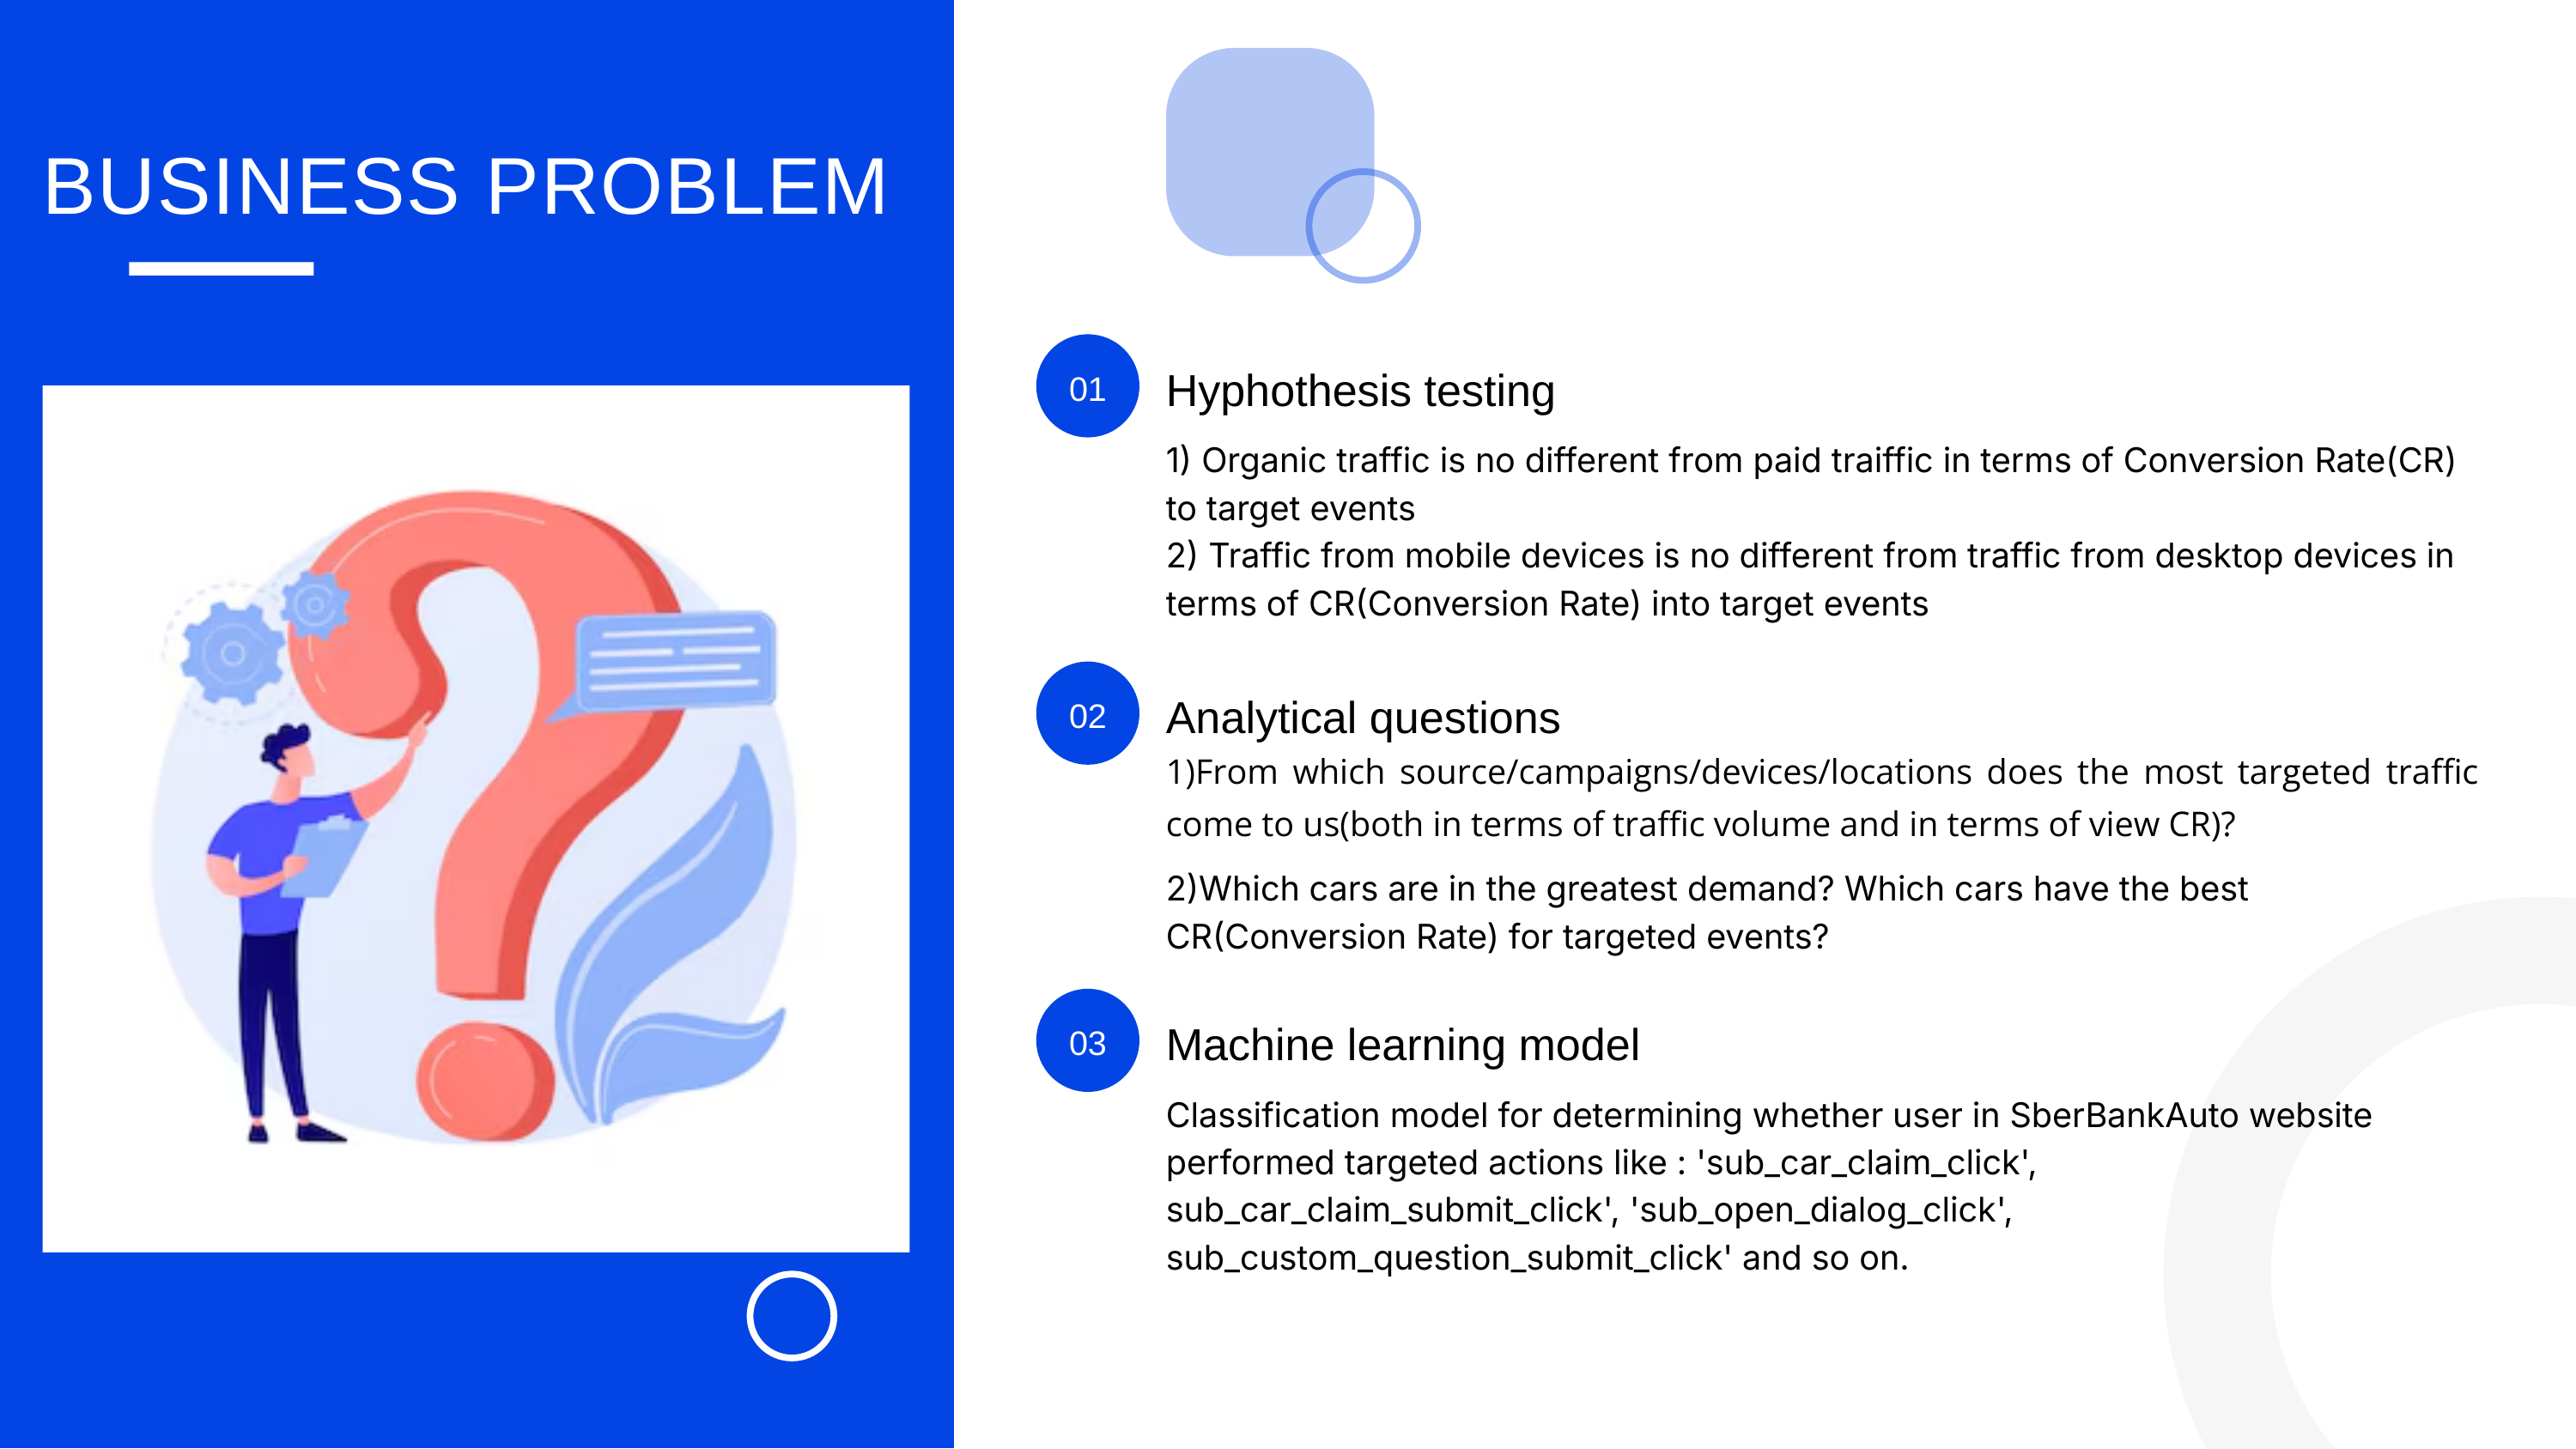

BUSINESS PROBLEM

01
Hyphothesis testing

1) Organic traffic is no different from paid traiffic in terms of Conversion Rate(CR) to target events
2) Traffic from mobile devices is no different from traffic from desktop devices in terms of CR(Conversion Rate) into target events

02
Analytical questions
1)From which source/campaigns/devices/locations does the most targeted traffic come to us(both in terms of traffic volume and in terms of view CR)?
2)Which cars are in the greatest demand? Which cars have the best CR(Conversion Rate) for targeted events?

03
Machine learning model
Classification model for determining whether user in SberBankAuto website performed targeted actions like : 'sub_car_claim_click', sub_car_claim_submit_click', 'sub_open_dialog_click', sub_custom_question_submit_click' and so on.